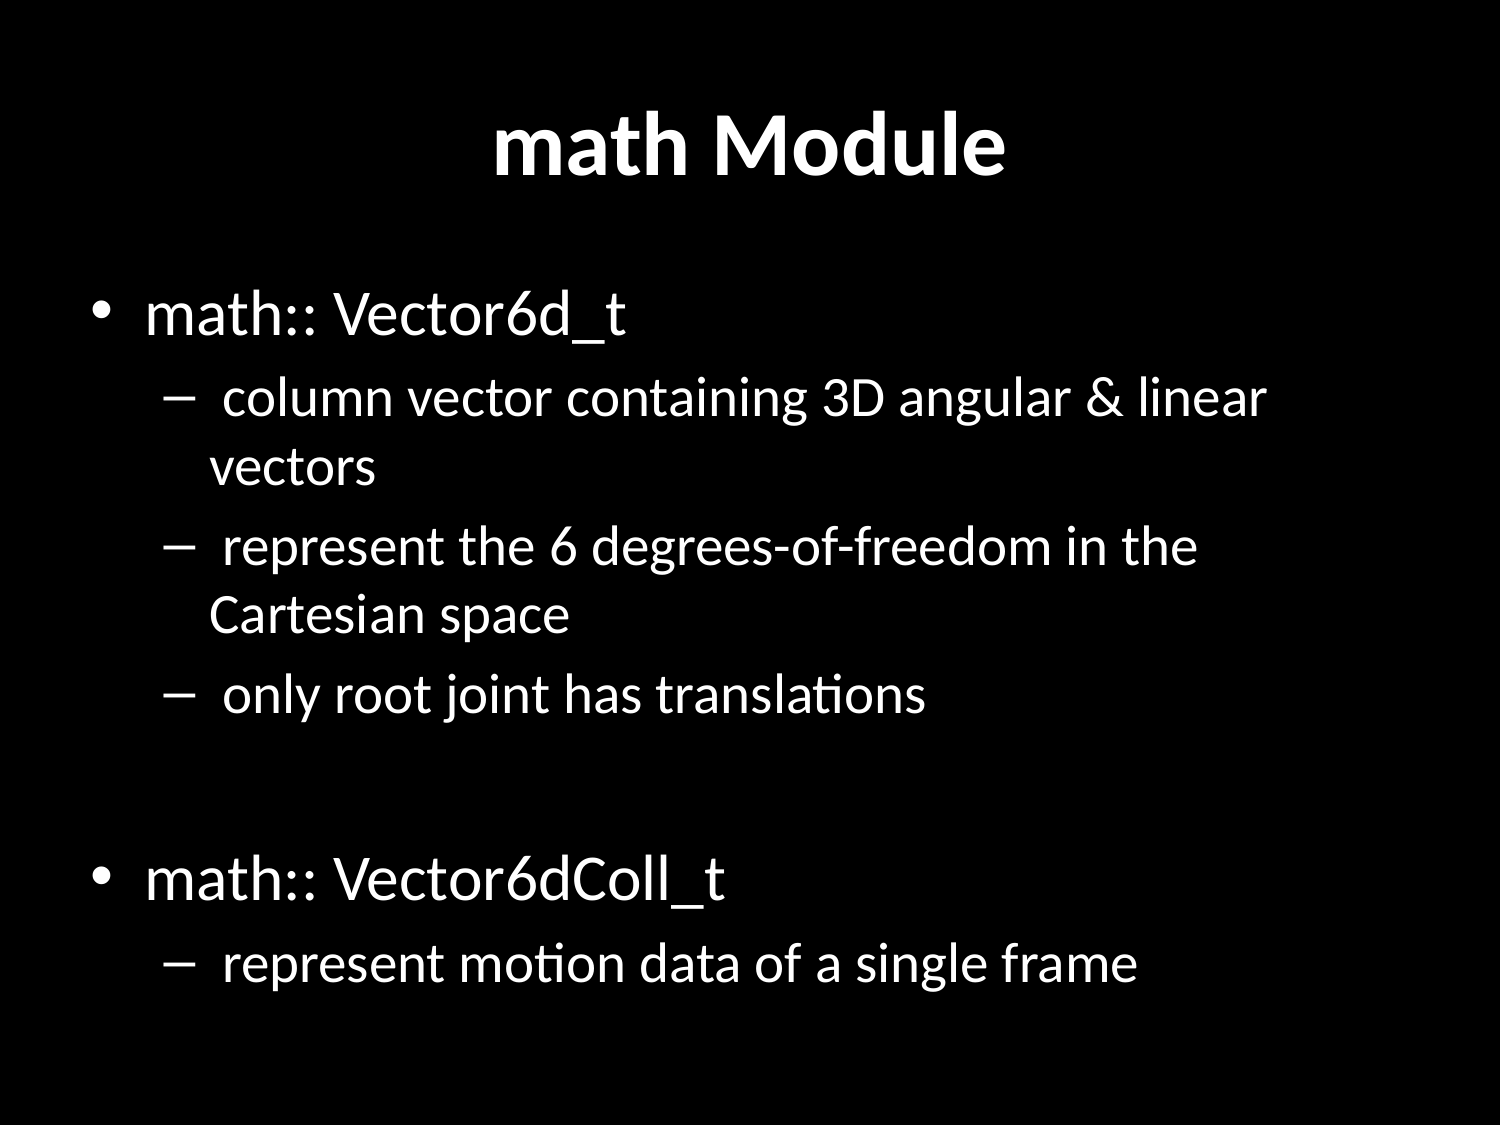

# math Module
math:: Vector6d_t
 column vector containing 3D angular & linear vectors
 represent the 6 degrees-of-freedom in the Cartesian space
 only root joint has translations

math:: Vector6dColl_t
 represent motion data of a single frame